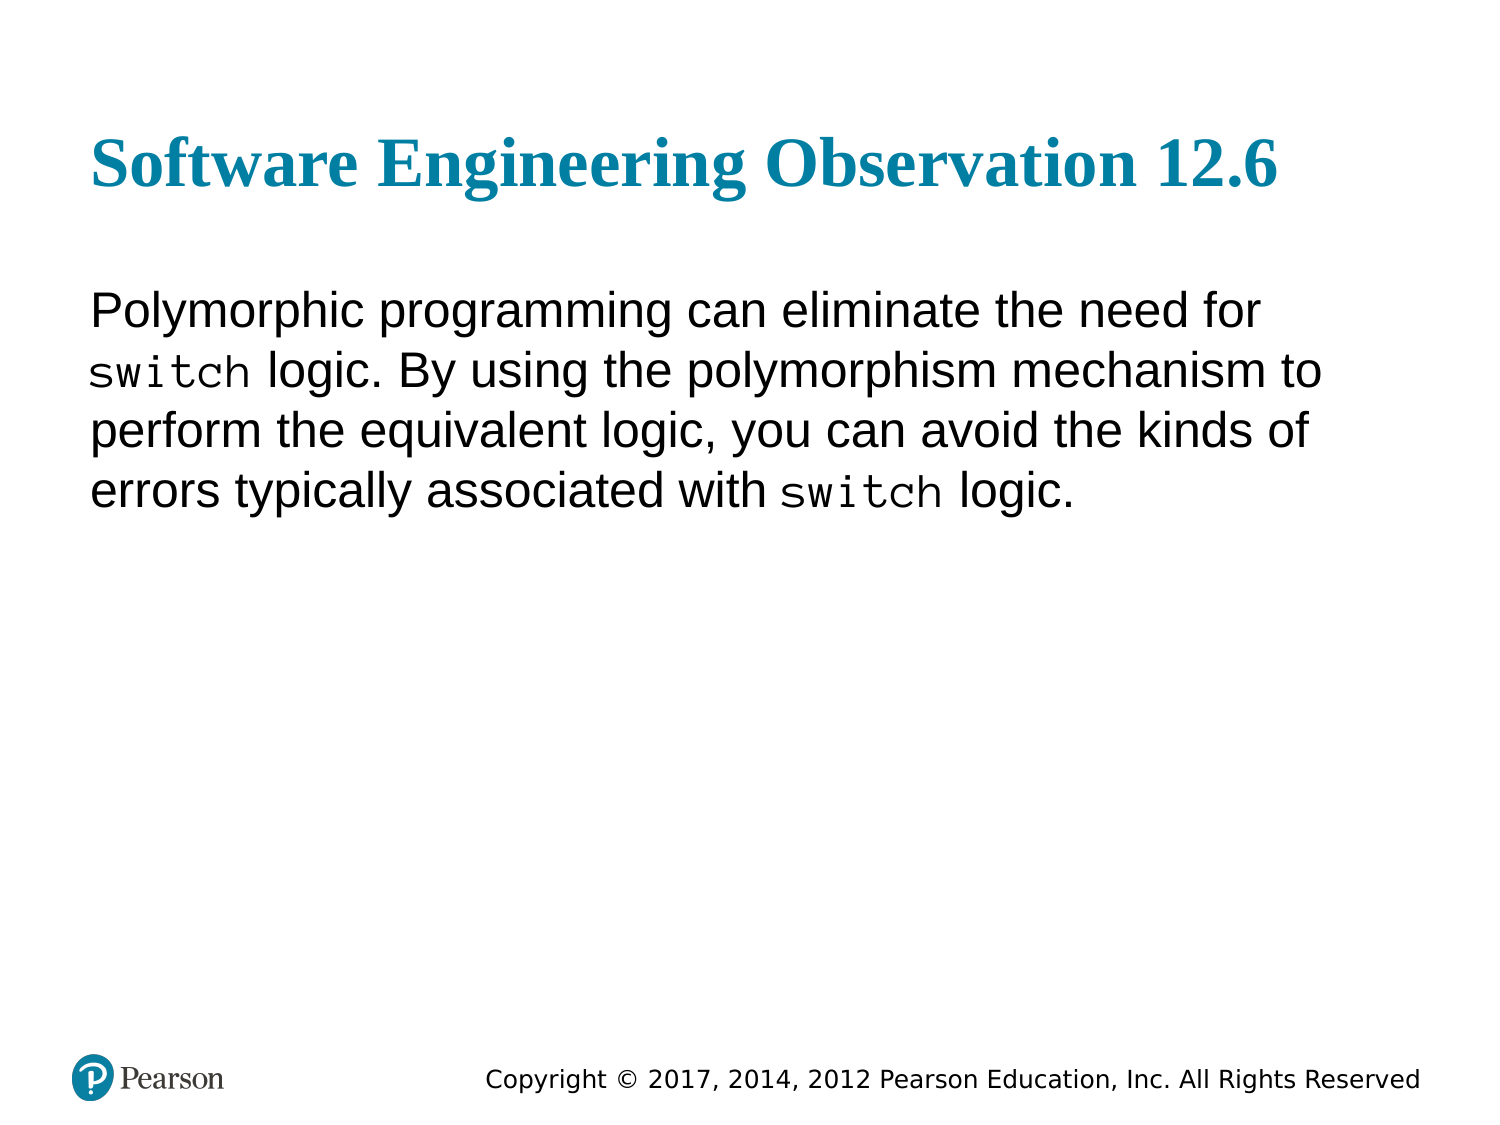

# Software Engineering Observation 12.6
Polymorphic programming can eliminate the need for switch logic. By using the polymorphism mechanism to perform the equivalent logic, you can avoid the kinds of errors typically associated with switch logic.